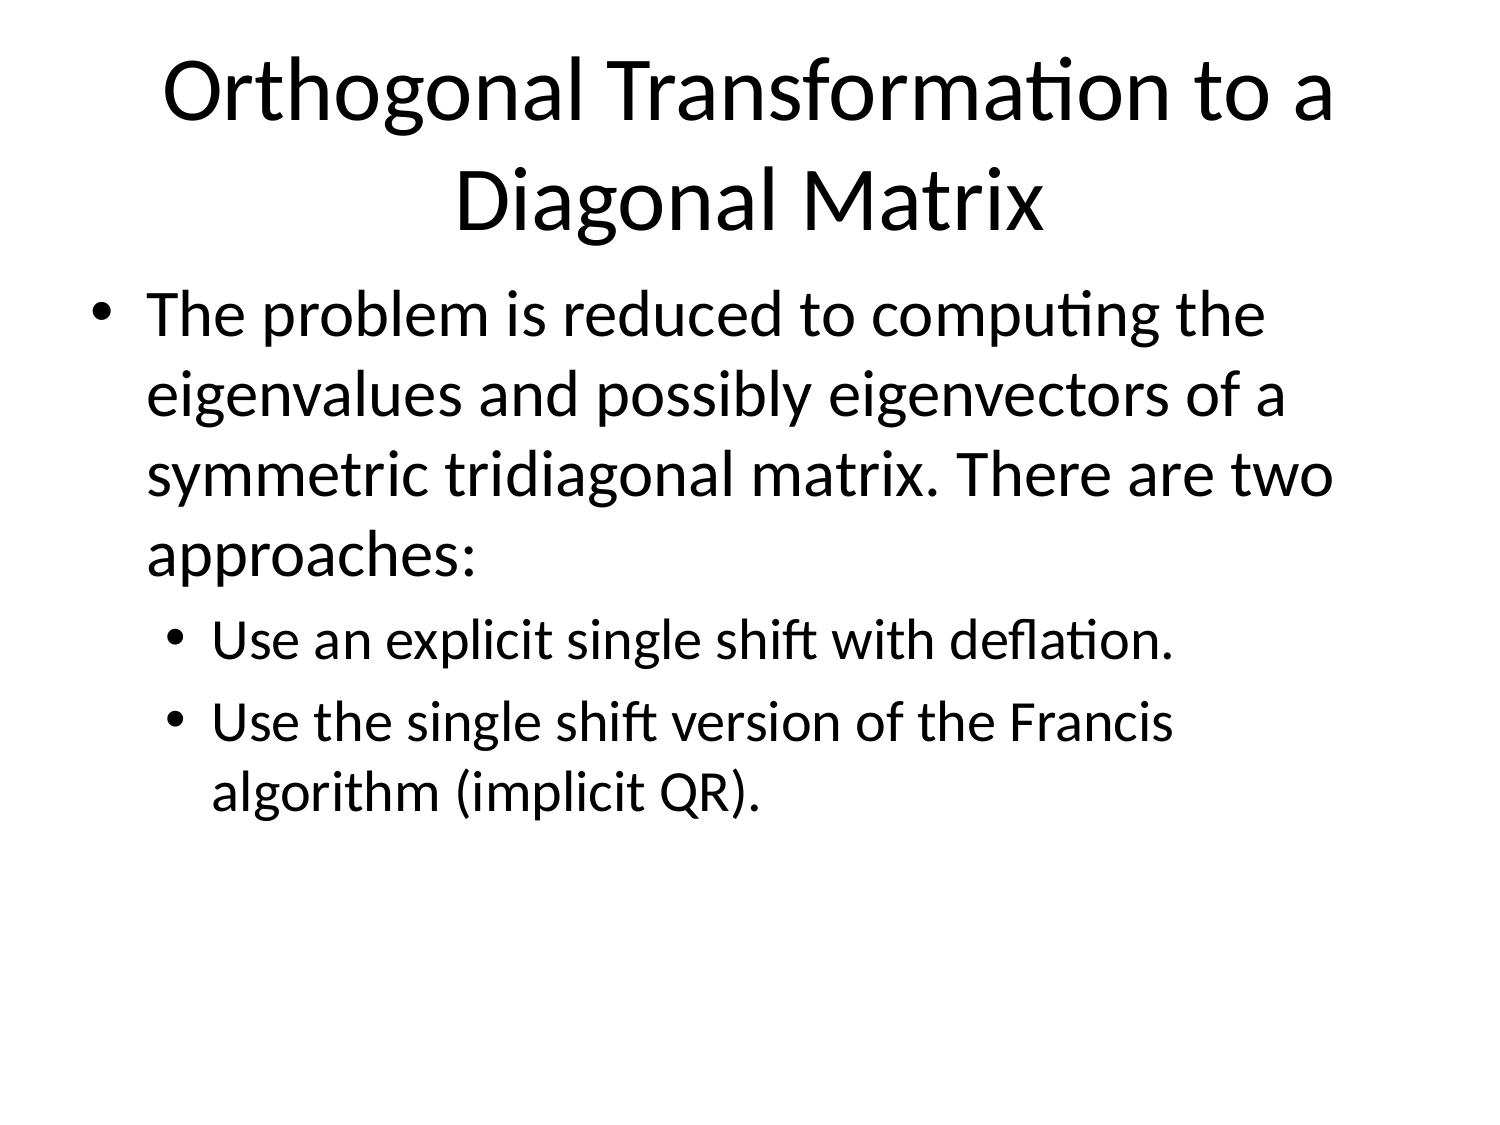

# Orthogonal Transformation to a Diagonal Matrix
The problem is reduced to computing the eigenvalues and possibly eigenvectors of a symmetric tridiagonal matrix. There are two approaches:
Use an explicit single shift with deflation.
Use the single shift version of the Francis algorithm (implicit QR).